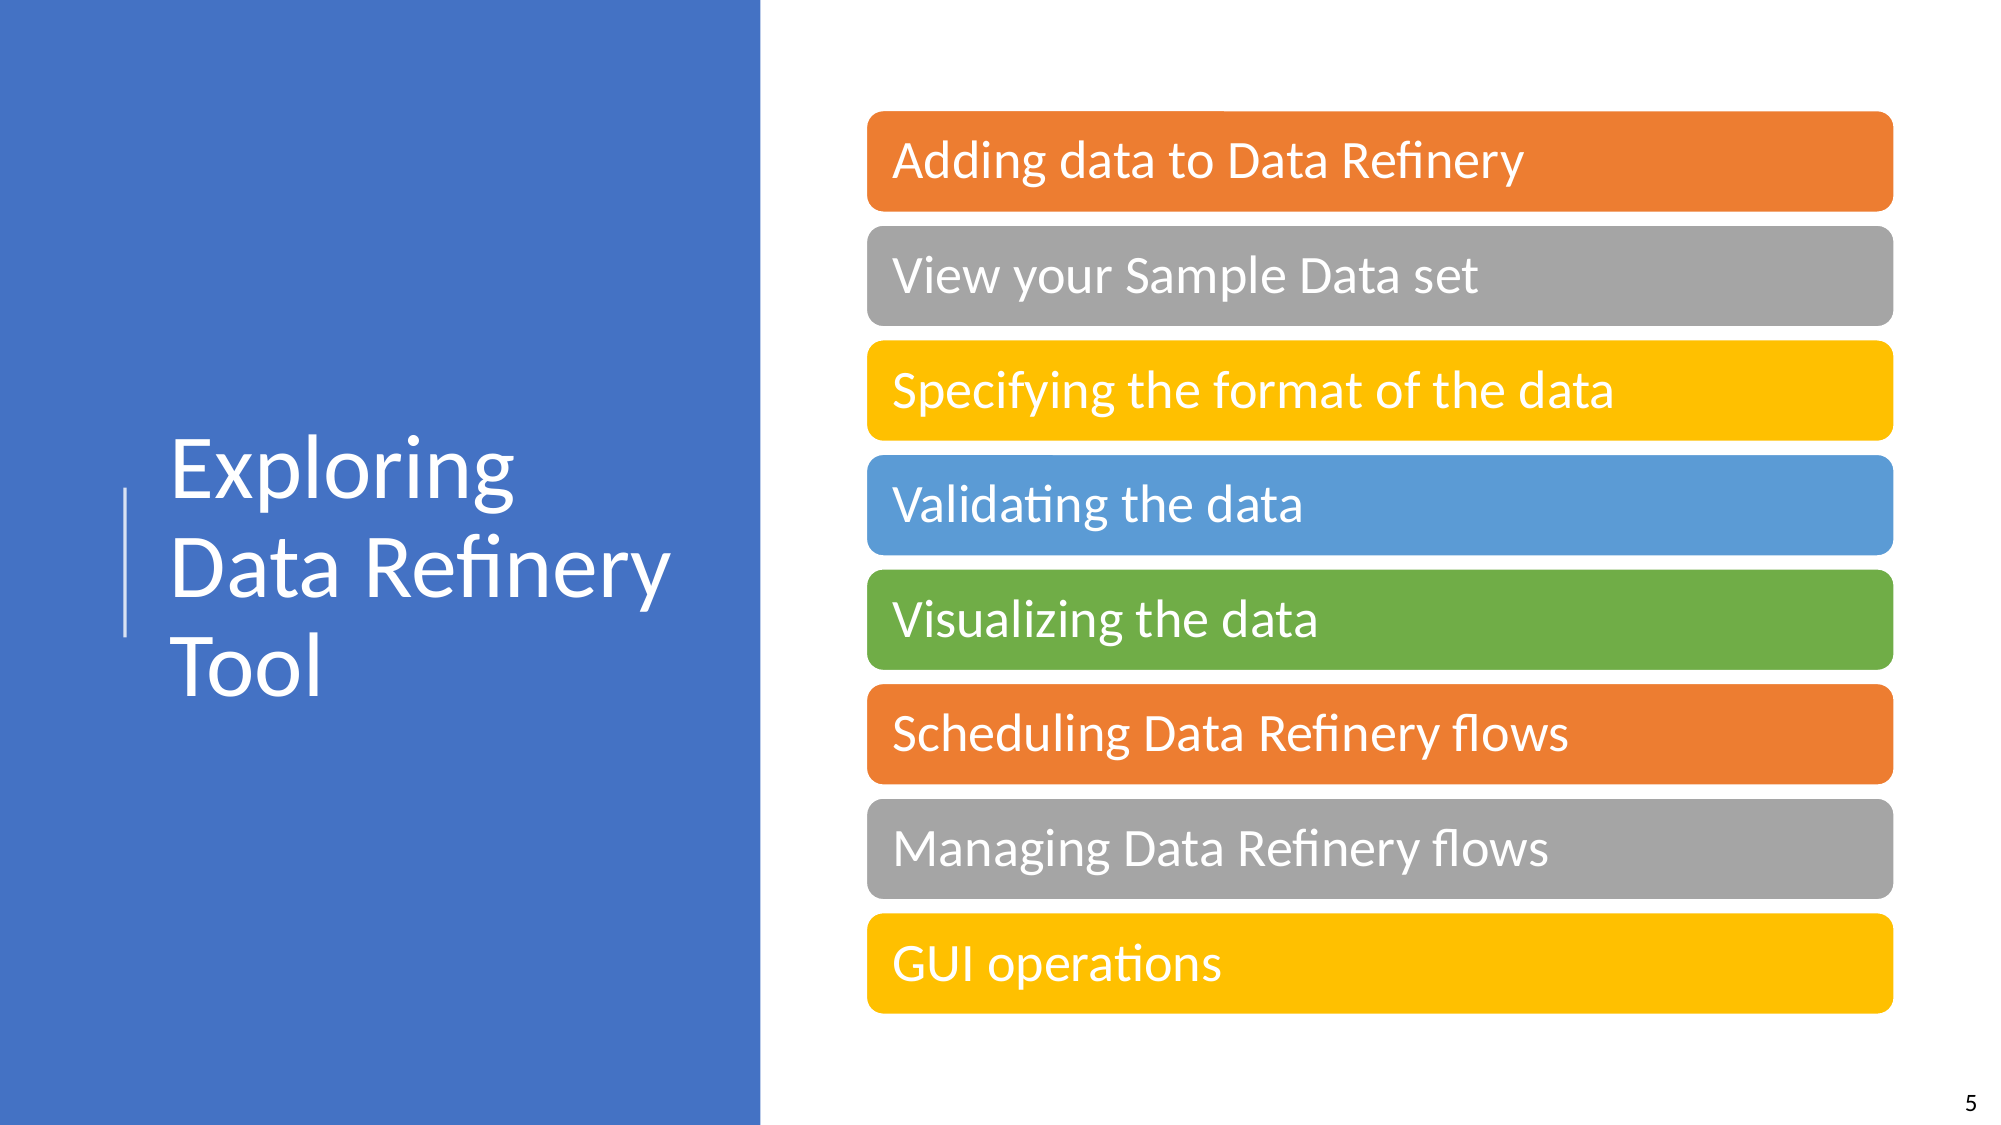

Adding data to Data Refinery
View your Sample Data set
Specifying the format of the data
Validating the data
Visualizing the data
Scheduling Data Refinery flows
Managing Data Refinery flows
GUI operations
# Exploring Data Refinery Tool
5